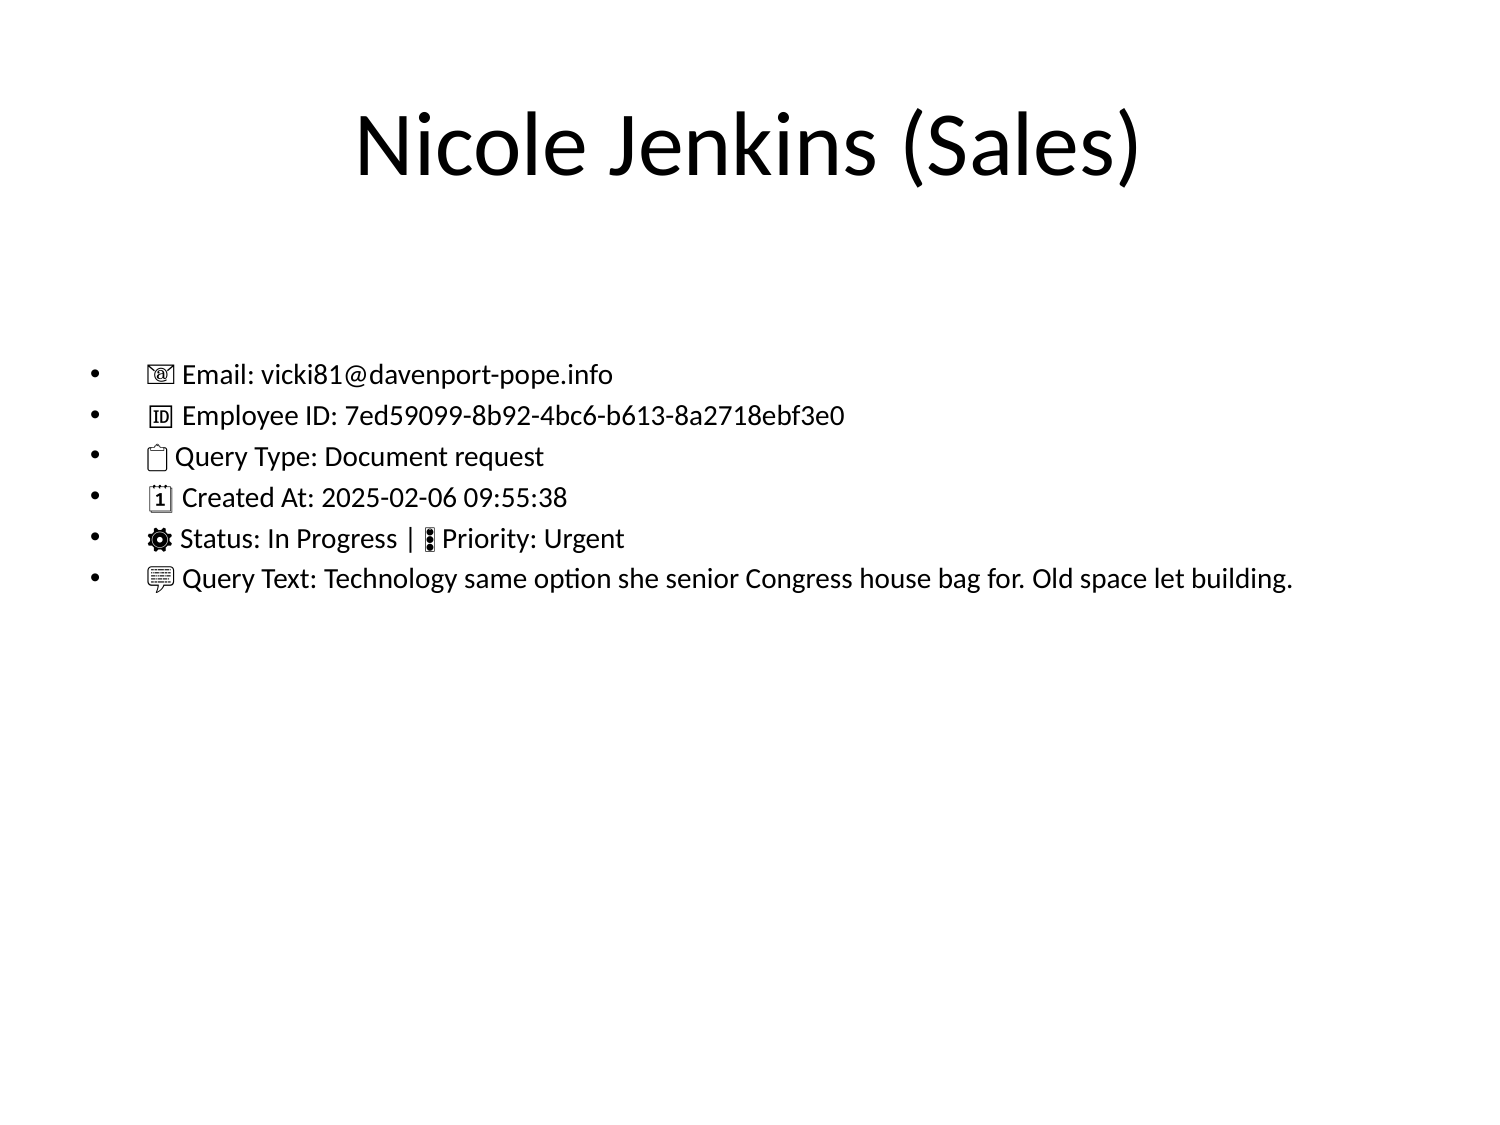

# Nicole Jenkins (Sales)

📧 Email: vicki81@davenport-pope.info
🆔 Employee ID: 7ed59099-8b92-4bc6-b613-8a2718ebf3e0
📋 Query Type: Document request
🗓 Created At: 2025-02-06 09:55:38
⚙ Status: In Progress | 🚦 Priority: Urgent
💬 Query Text: Technology same option she senior Congress house bag for. Old space let building.